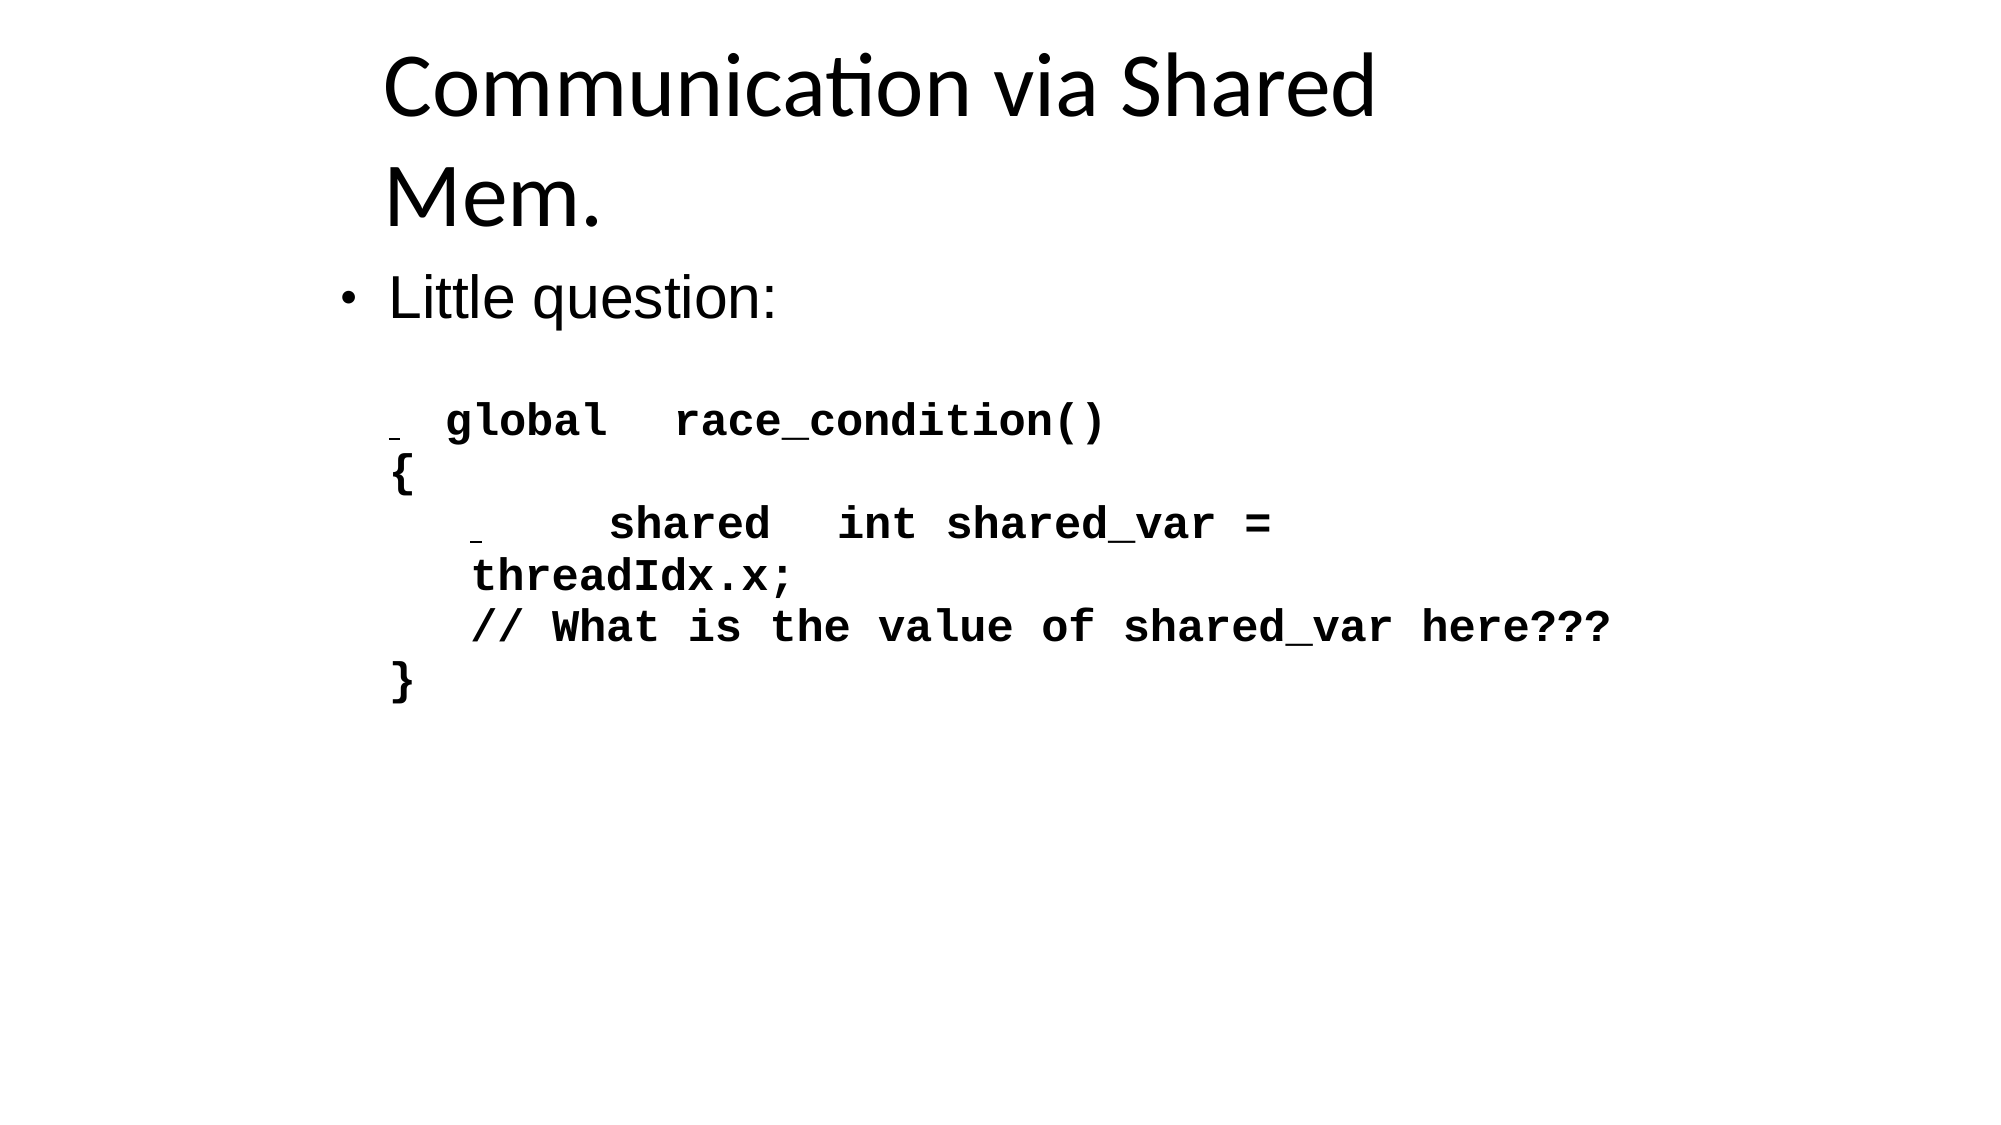

# Communication via Shared Mem.
Little question:
●
 	global	race_condition()
{
 	shared	int shared_var = threadIdx.x;
// What is the value of shared_var here???
}